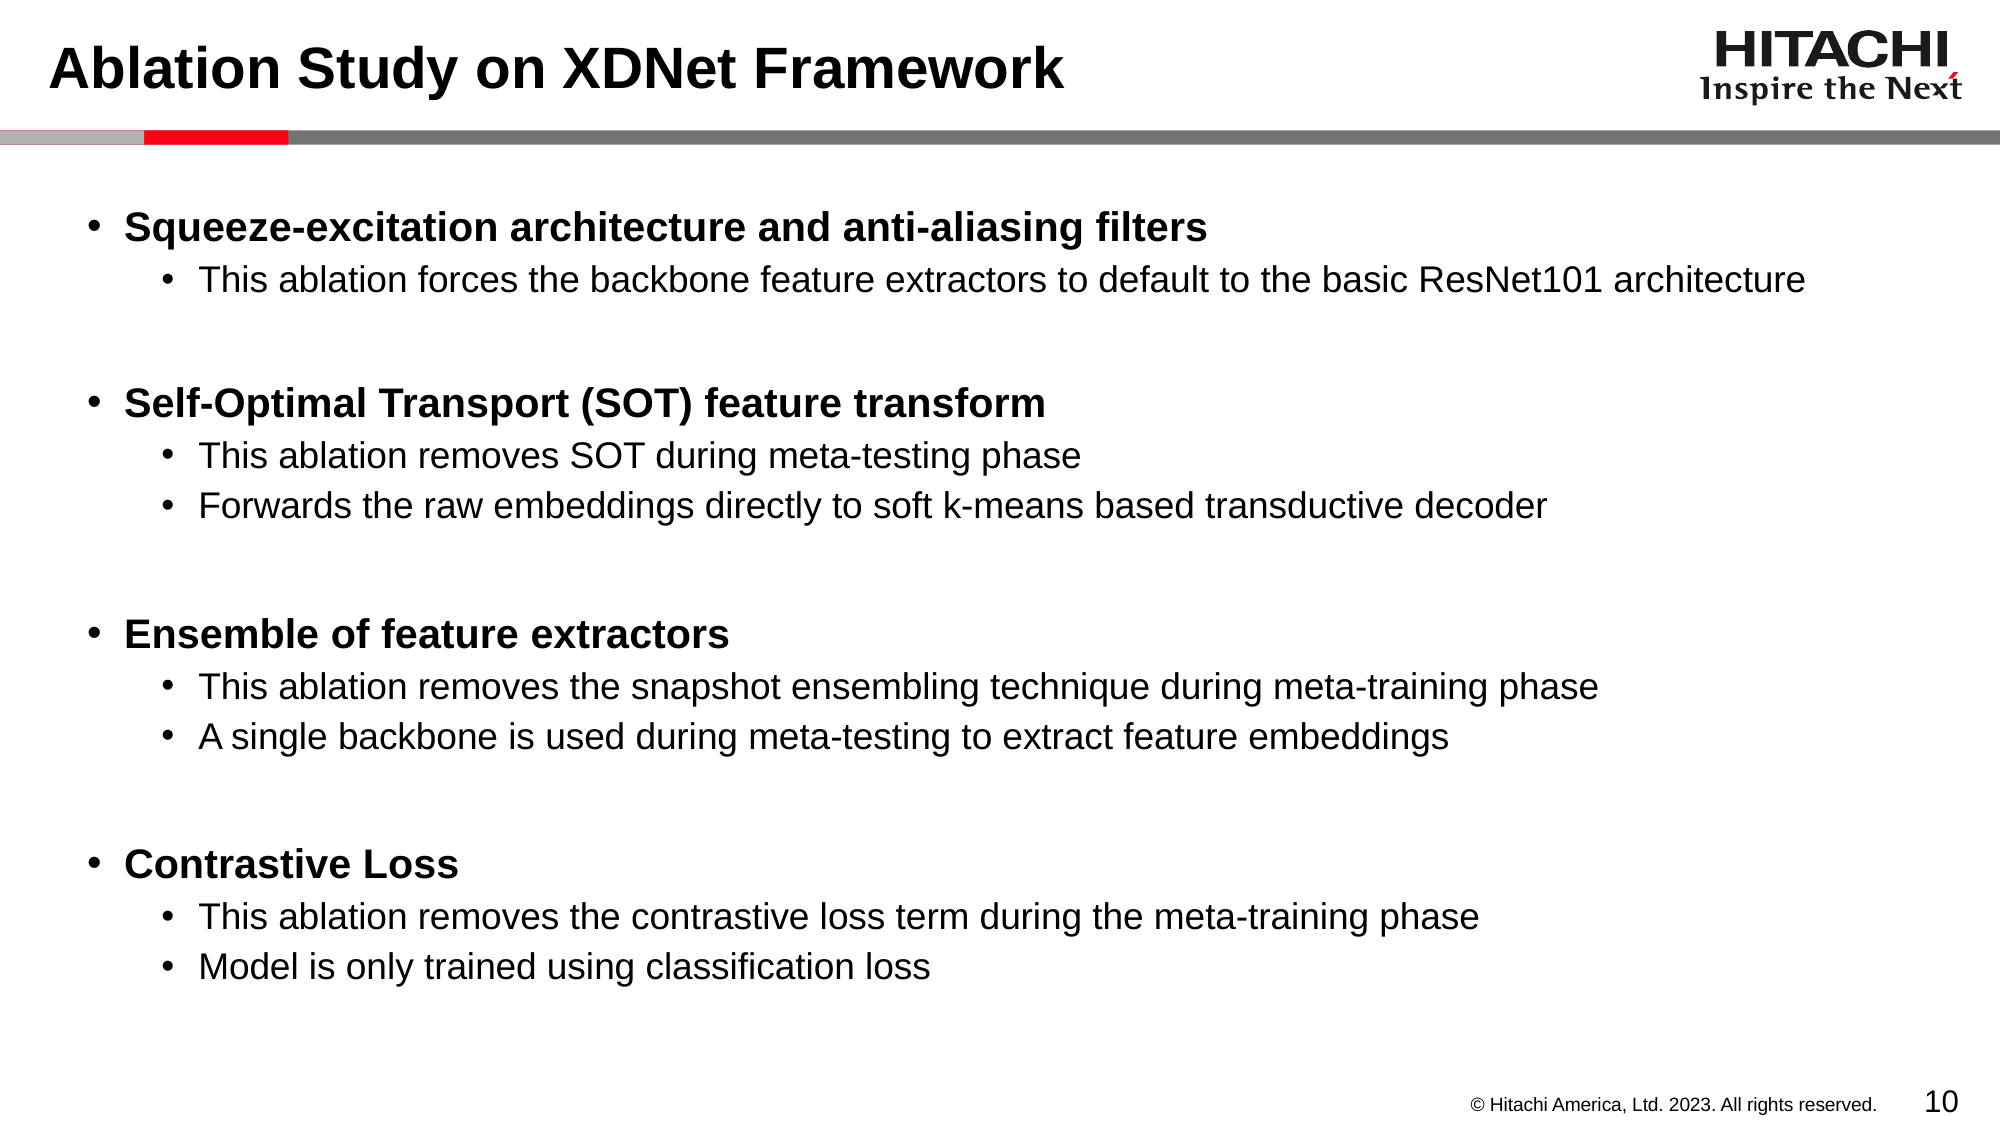

# Ablation Study on XDNet Framework
Squeeze-excitation architecture and anti-aliasing filters
This ablation forces the backbone feature extractors to default to the basic ResNet101 architecture

Self-Optimal Transport (SOT) feature transform
This ablation removes SOT during meta-testing phase
Forwards the raw embeddings directly to soft k-means based transductive decoder

Ensemble of feature extractors
This ablation removes the snapshot ensembling technique during meta-training phase
A single backbone is used during meta-testing to extract feature embeddings

Contrastive Loss
This ablation removes the contrastive loss term during the meta-training phase
Model is only trained using classification loss